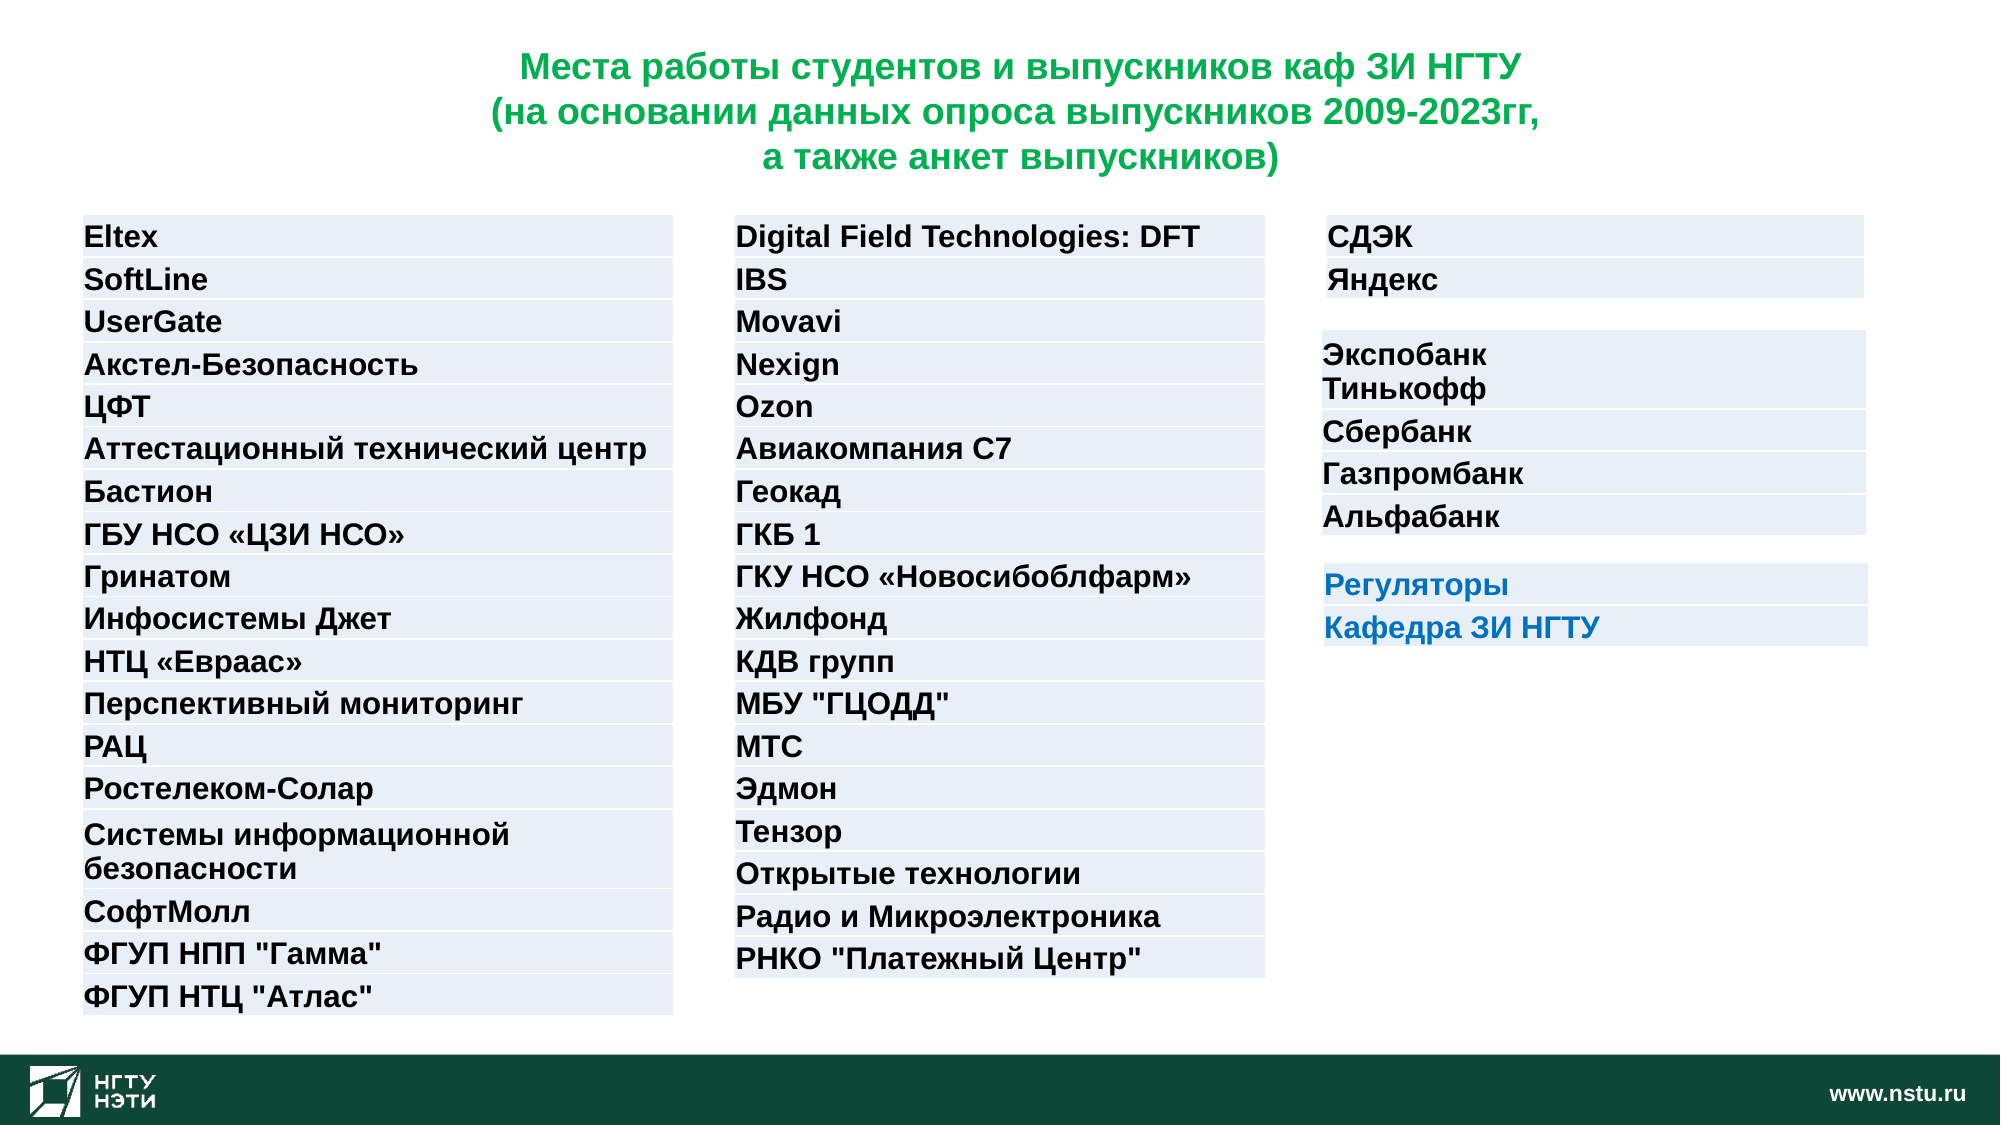

Места работы студентов и выпускников каф ЗИ НГТУ
(на основании данных опроса выпускников 2009-2023гг,
а также анкет выпускников)
| Eltex |
| --- |
| SoftLine |
| UserGate |
| Акстел-Безопасность |
| ЦФТ |
| Аттестационный технический центр |
| Бастион |
| ГБУ НСО «ЦЗИ НСО» |
| Гринатом |
| Инфосистемы Джет |
| НТЦ «Евраас» |
| Перспективный мониторинг |
| РАЦ |
| Ростелеком-Солар |
| Системы информационной безопасности |
| СофтМолл |
| ФГУП НПП "Гамма" |
| ФГУП НТЦ "Атлас" |
| Digital Field Technologies: DFT |
| --- |
| IBS |
| Movavi |
| Nexign |
| Ozon |
| Авиакомпания С7 |
| Геокад |
| ГКБ 1 |
| ГКУ НСО «Новосибоблфарм» |
| Жилфонд |
| КДВ групп |
| МБУ "ГЦОДД" |
| МТС |
| Эдмон |
| Тензор |
| Открытые технологии |
| Радио и Микроэлектроника |
| РНКО "Платежный Центр" |
| СДЭК |
| --- |
| Яндекс |
| Экспобанк Тинькофф |
| --- |
| Сбербанк |
| Газпромбанк |
| Альфабанк |
| Регуляторы |
| --- |
| Кафедра ЗИ НГТУ |